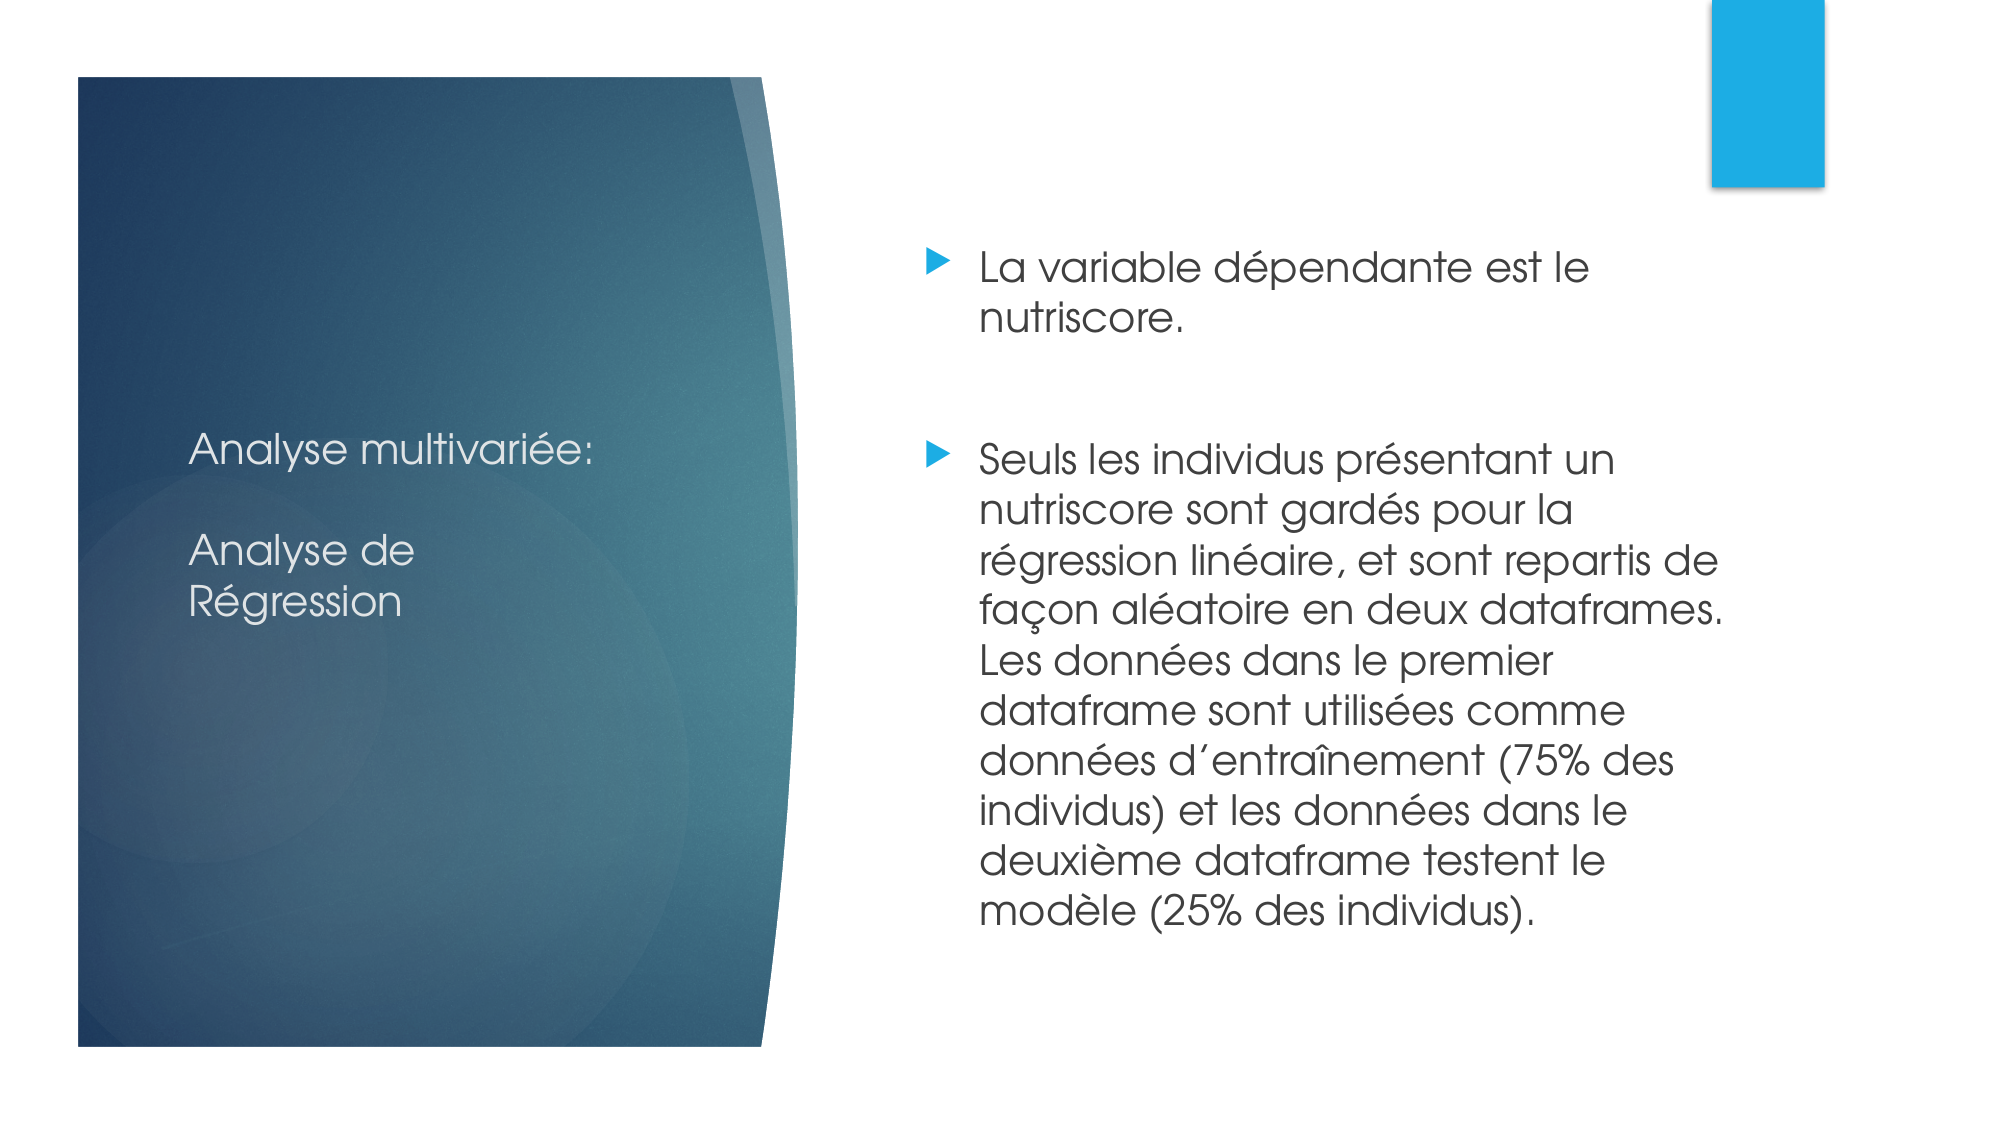

La variable dépendante est le nutriscore.

Seuls les individus présentant un nutriscore sont gardés pour la régression linéaire, et sont repartis de façon aléatoire en deux dataframes. Les données dans le premier dataframe sont utilisées comme données d’entraînement (75% des individus) et les données dans le deuxième dataframe testent le modèle (25% des individus).
# Analyse multivariée: Analyse de Régression